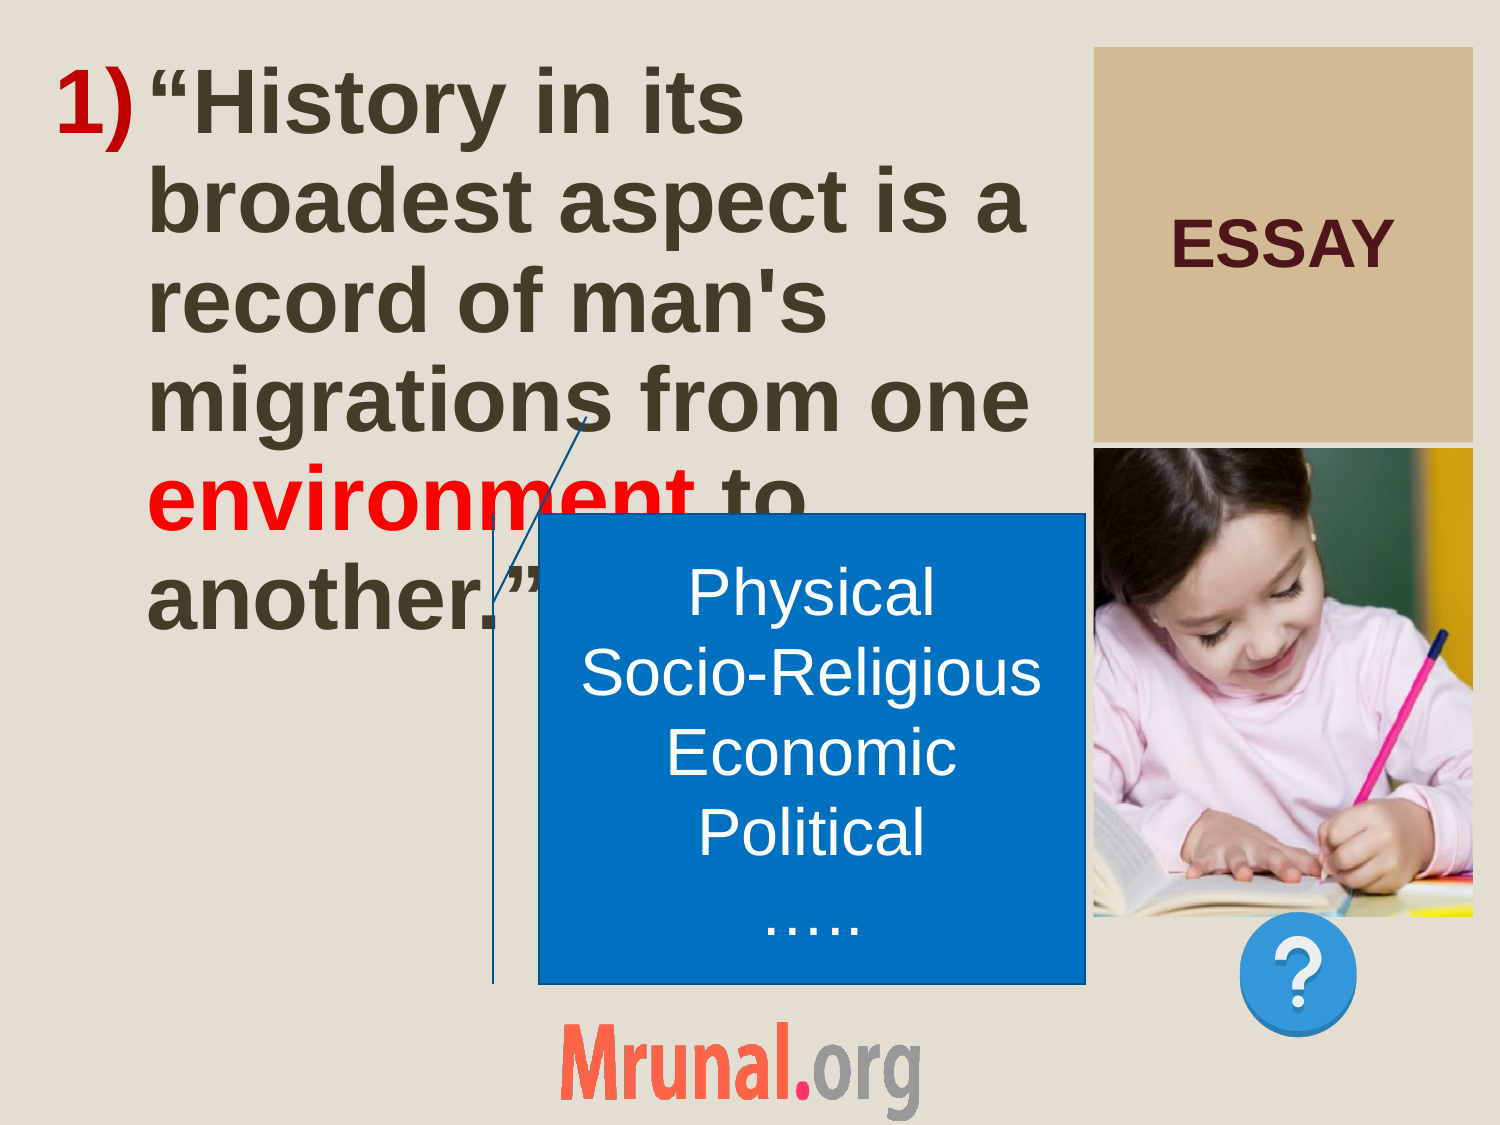

“History in its broadest aspect is a record of man's migrations from one environment to another.”

# ESSAY
Physical
Socio-Religious
Economic
Political
…..